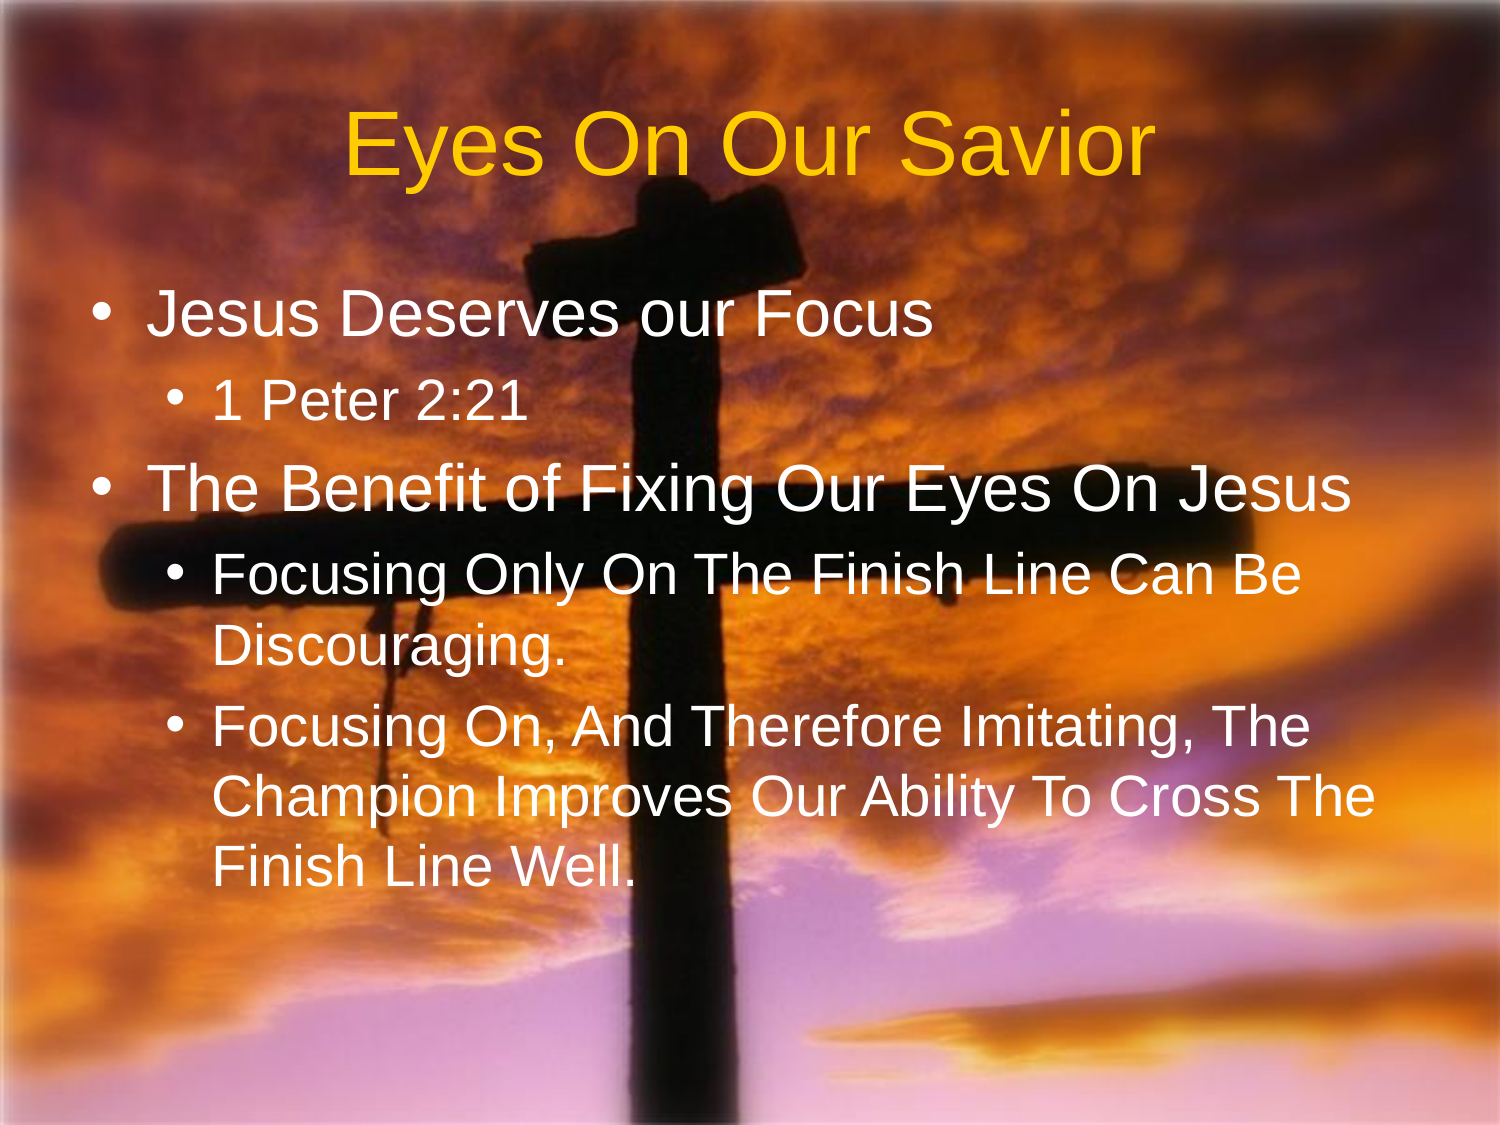

Eyes On Our Savior
Jesus Deserves our Focus
1 Peter 2:21
The Benefit of Fixing Our Eyes On Jesus
Focusing Only On The Finish Line Can Be Discouraging.
Focusing On, And Therefore Imitating, The Champion Improves Our Ability To Cross The Finish Line Well.